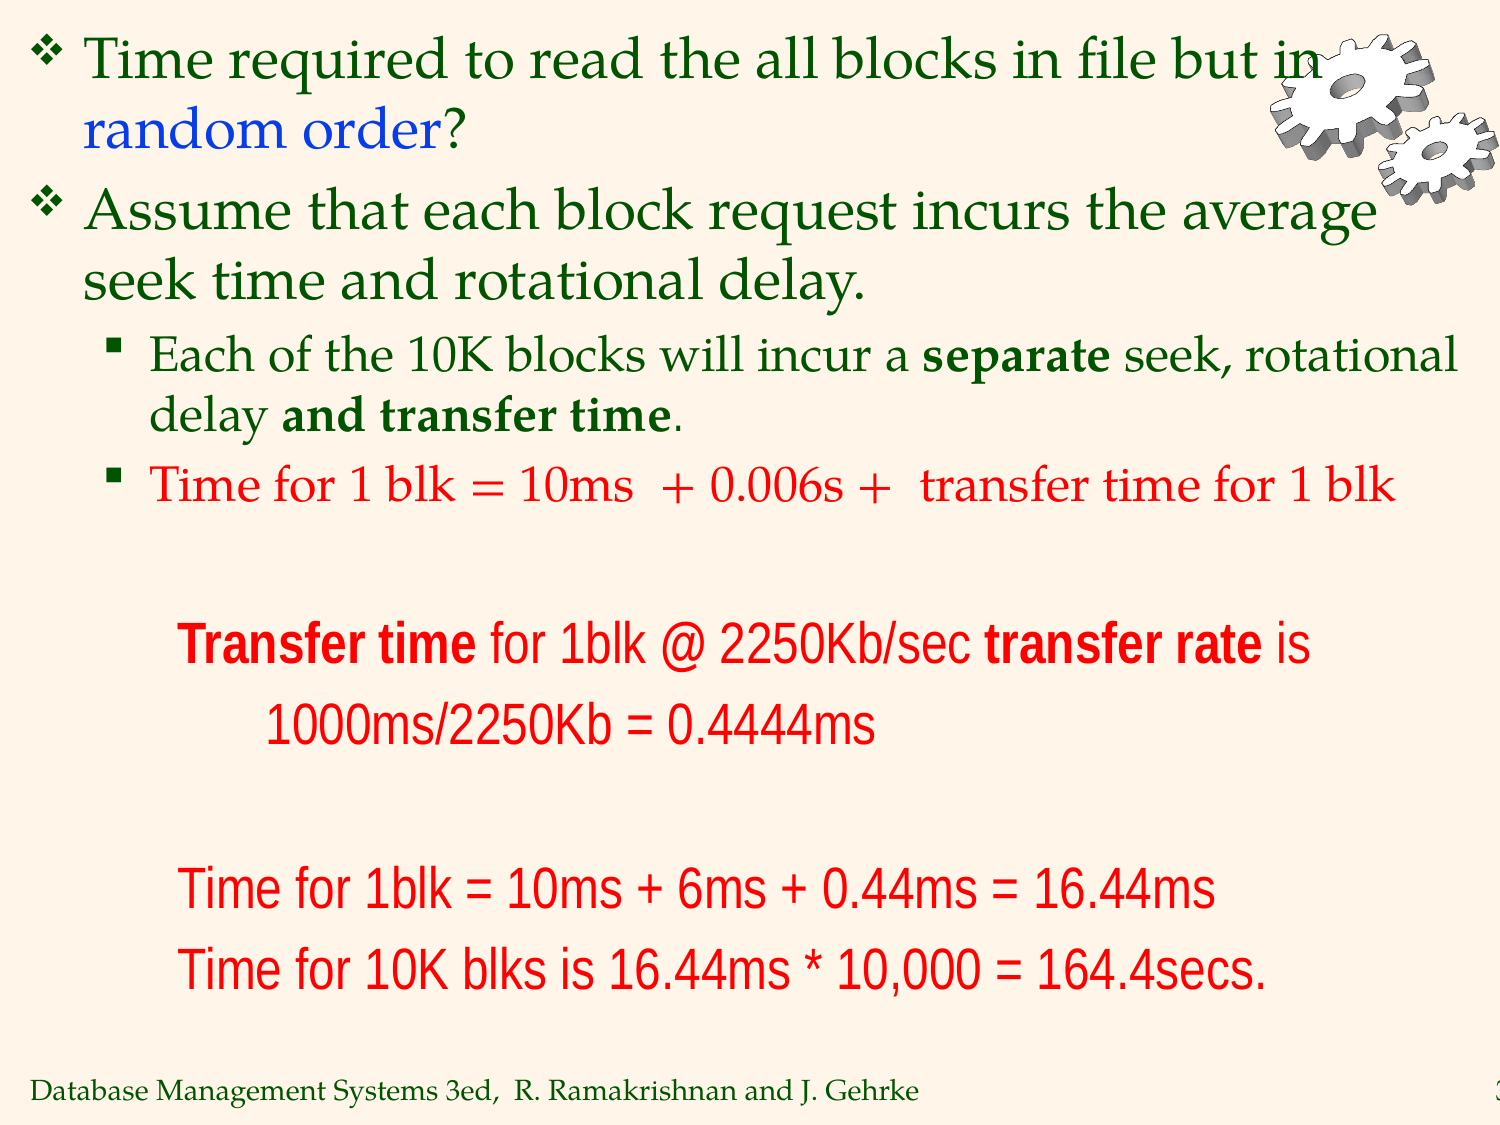

Time required to read the all blocks in file but in         random order?
Assume that each block request incurs the average seek time and rotational delay.
Each of the 10K blocks will incur a separate seek, rotational delay and transfer time.
Time for 1 blk = 10ms  + 0.006s +  transfer time for 1 blk

	Transfer time for 1blk @ 2250Kb/sec transfer rate is
                  1000ms/2250Kb = 0.4444ms

	Time for 1blk = 10ms + 6ms + 0.44ms = 16.44ms
	Time for 10K blks is 16.44ms * 10,000 = 164.4secs.